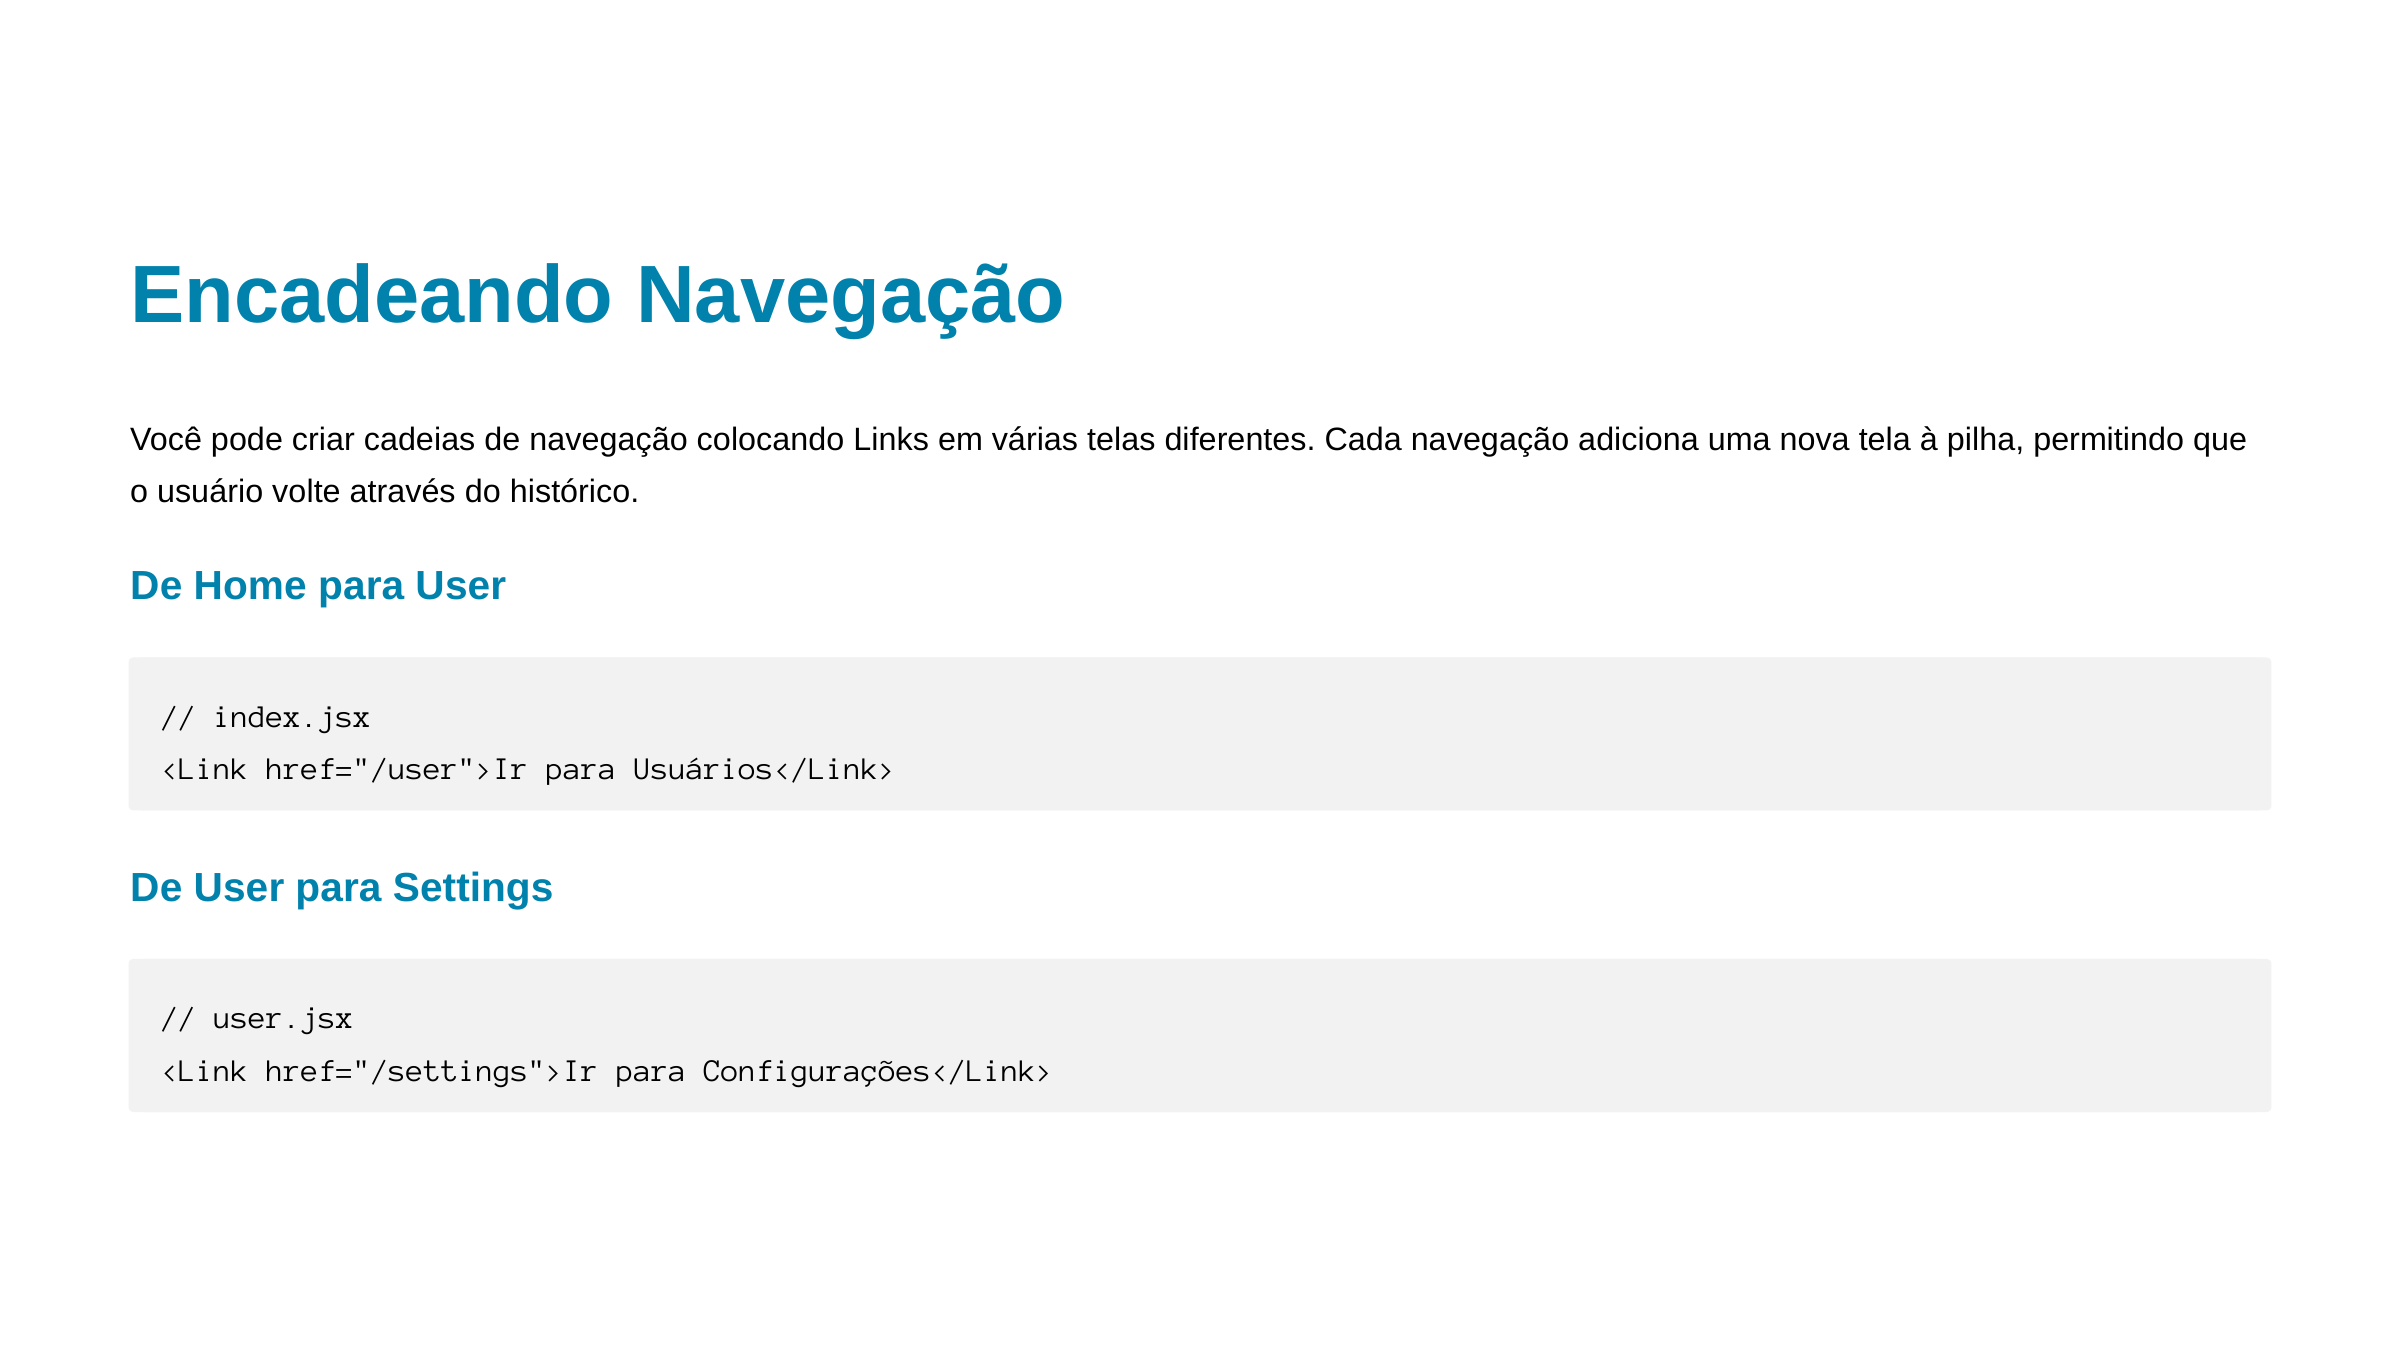

Encadeando Navegação
Você pode criar cadeias de navegação colocando Links em várias telas diferentes. Cada navegação adiciona uma nova tela à pilha, permitindo que o usuário volte através do histórico.
De Home para User

// index.jsx
<Link href="/user">Ir para Usuários</Link>
De User para Settings

// user.jsx
<Link href="/settings">Ir para Configurações</Link>